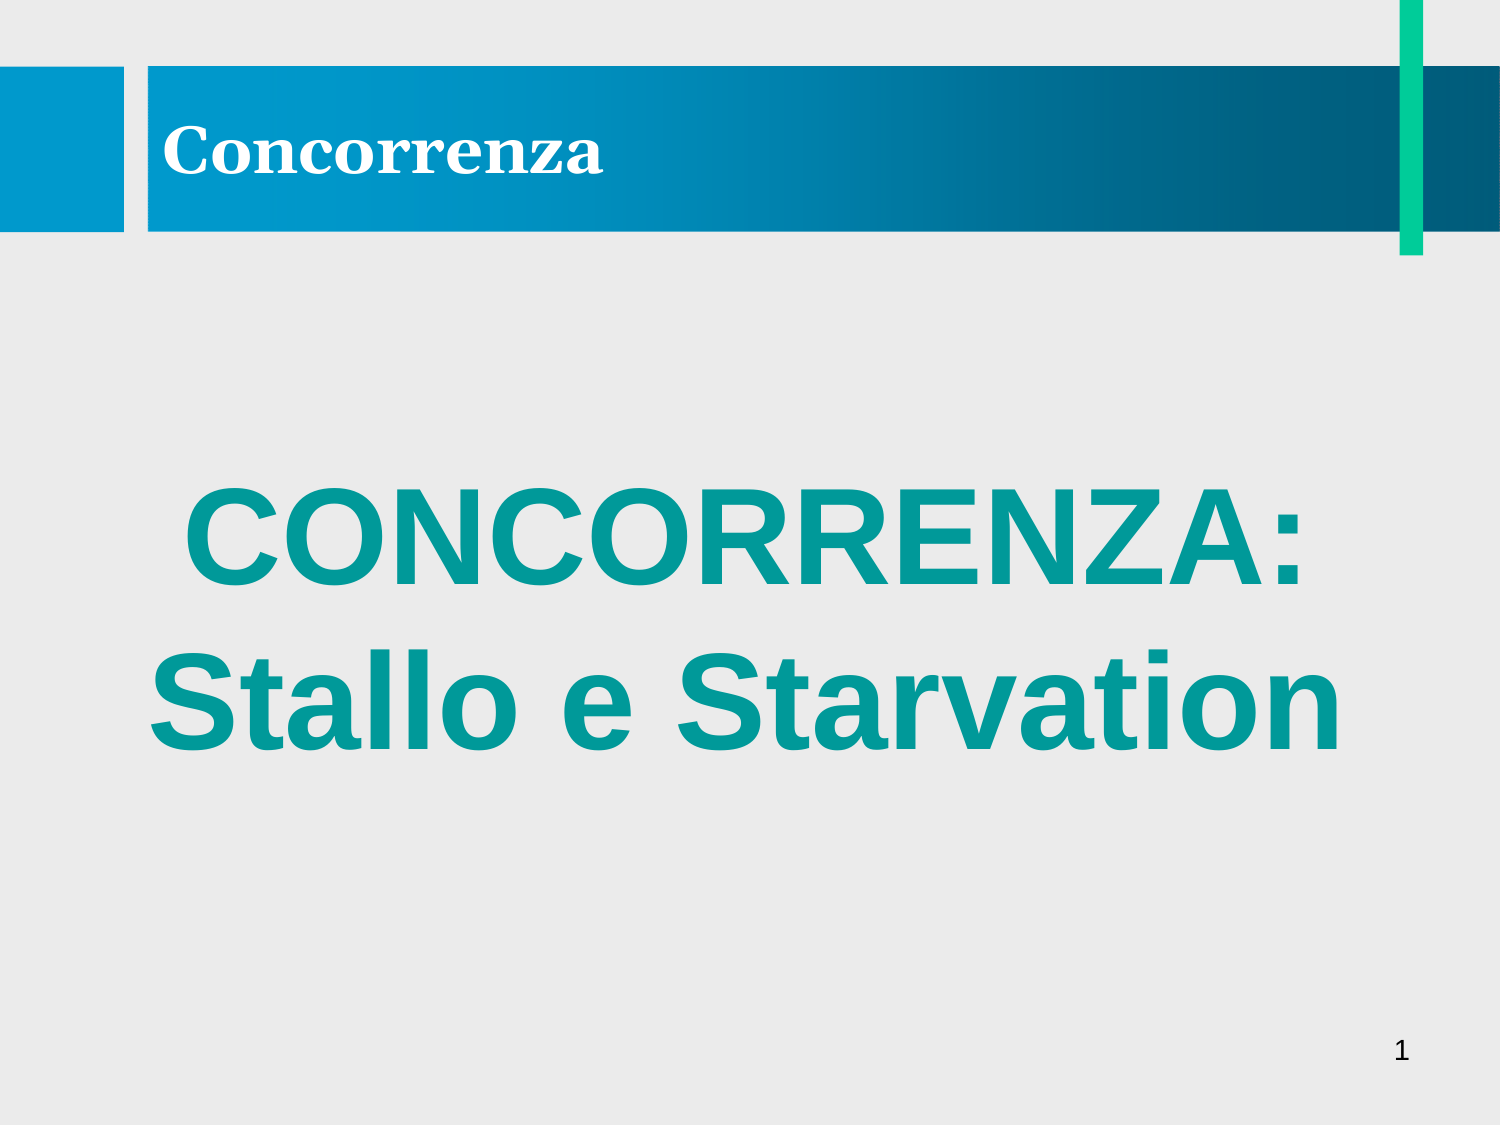

# Concorrenza

CONCORRENZA:
Stallo e Starvation
1